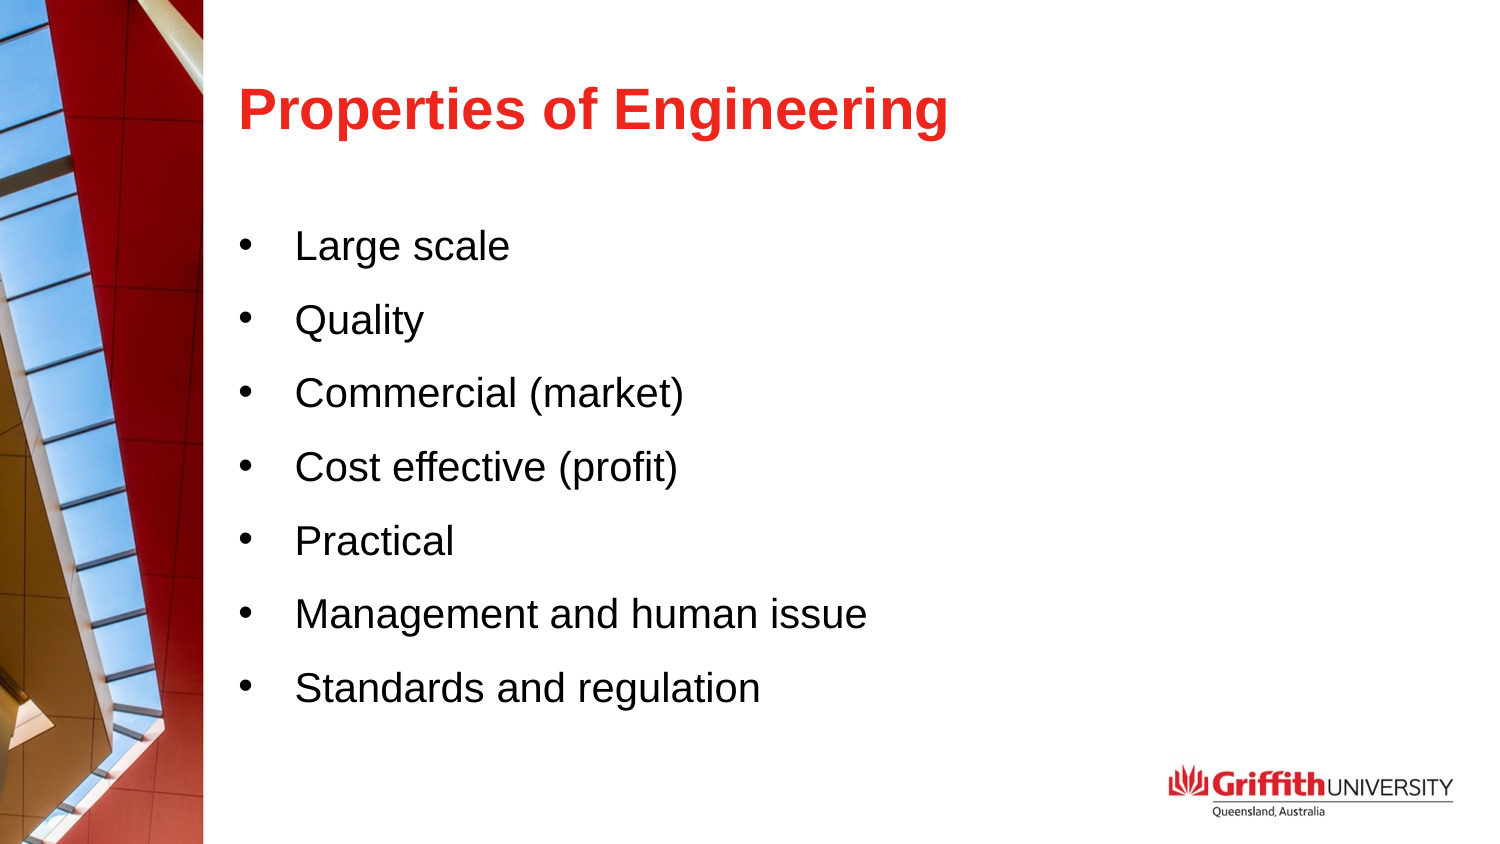

# Properties of Engineering
Large scale
Quality
Commercial (market)
Cost effective (profit)
Practical
Management and human issue
Standards and regulation